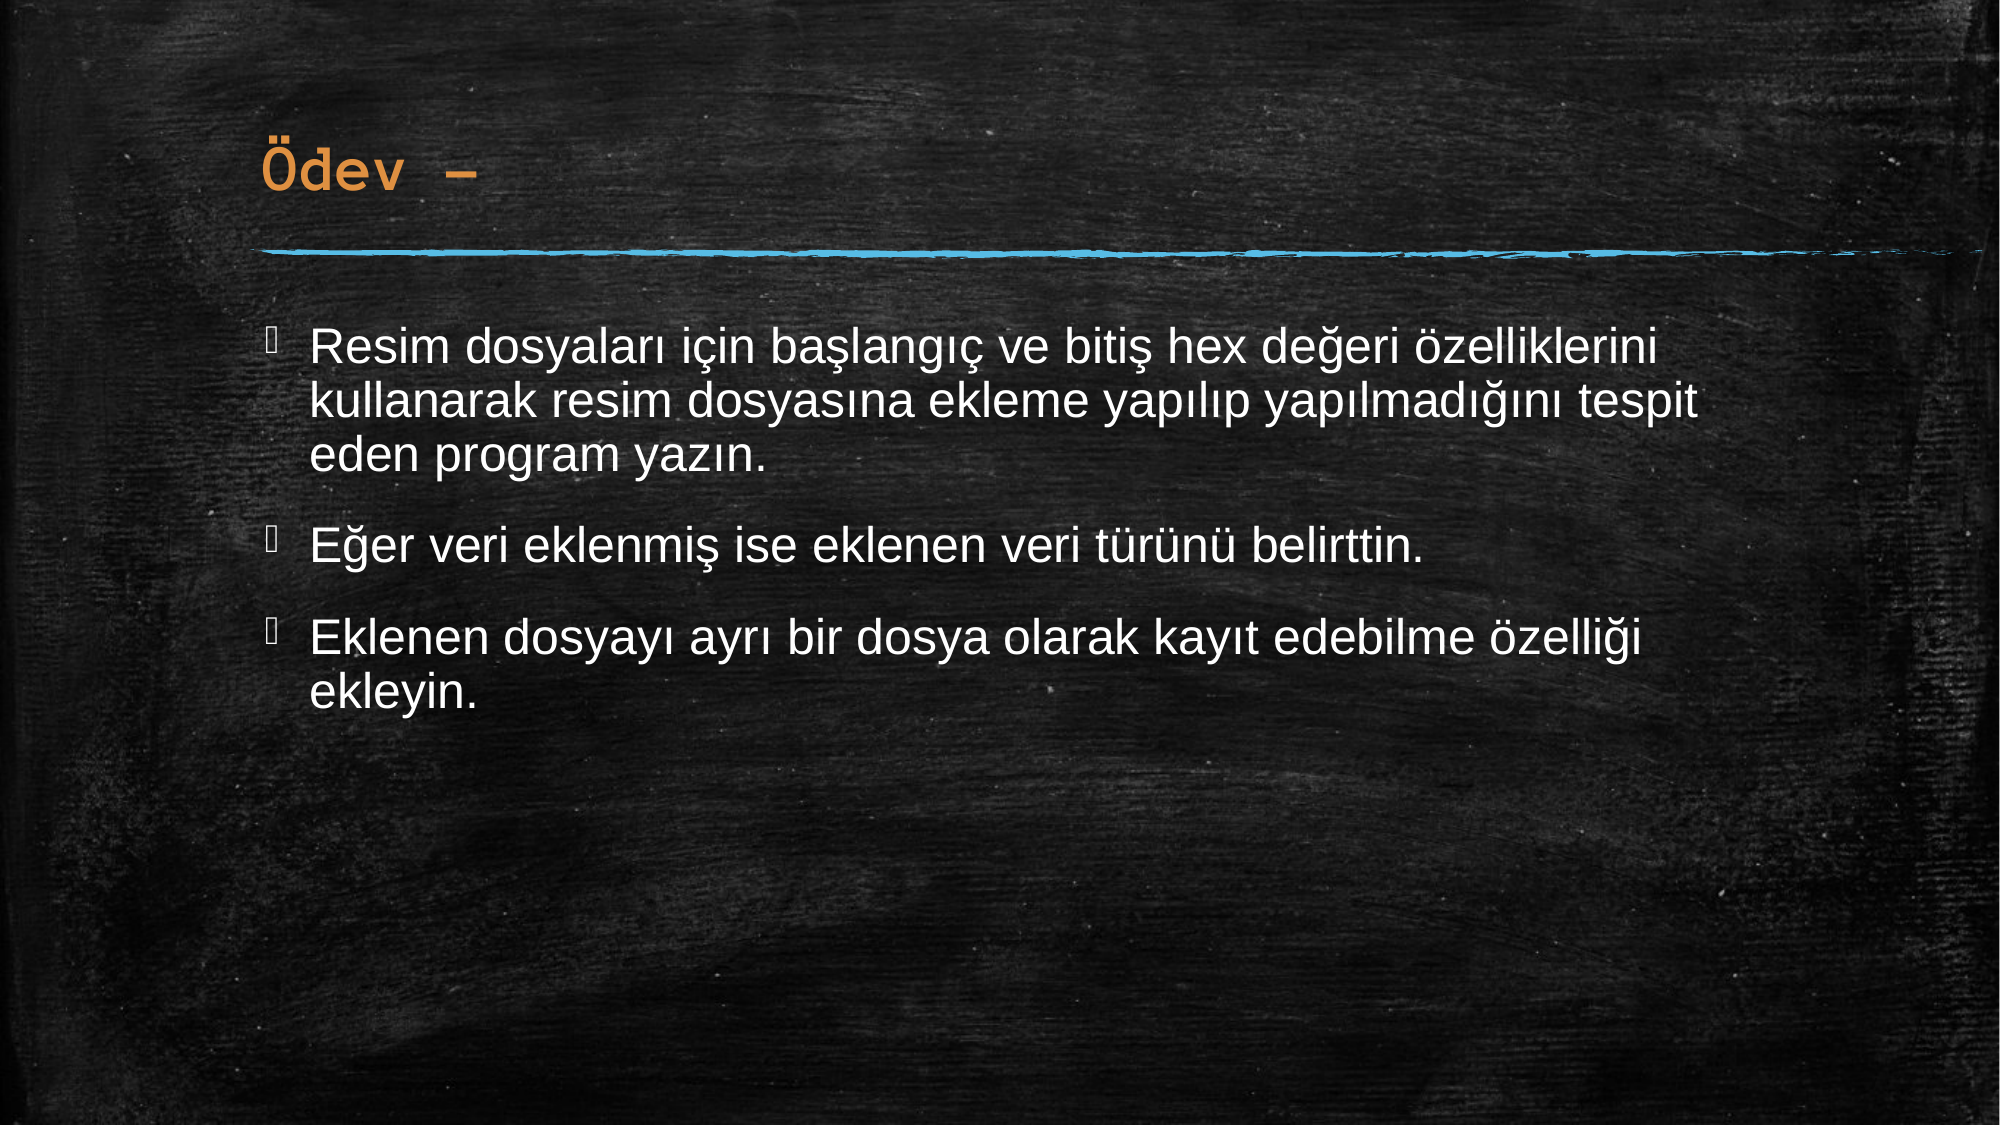

# Ödev -
Resim dosyaları için başlangıç ve bitiş hex değeri özelliklerini kullanarak resim dosyasına ekleme yapılıp yapılmadığını tespit eden program yazın.
Eğer veri eklenmiş ise eklenen veri türünü belirttin.
Eklenen dosyayı ayrı bir dosya olarak kayıt edebilme özelliği ekleyin.